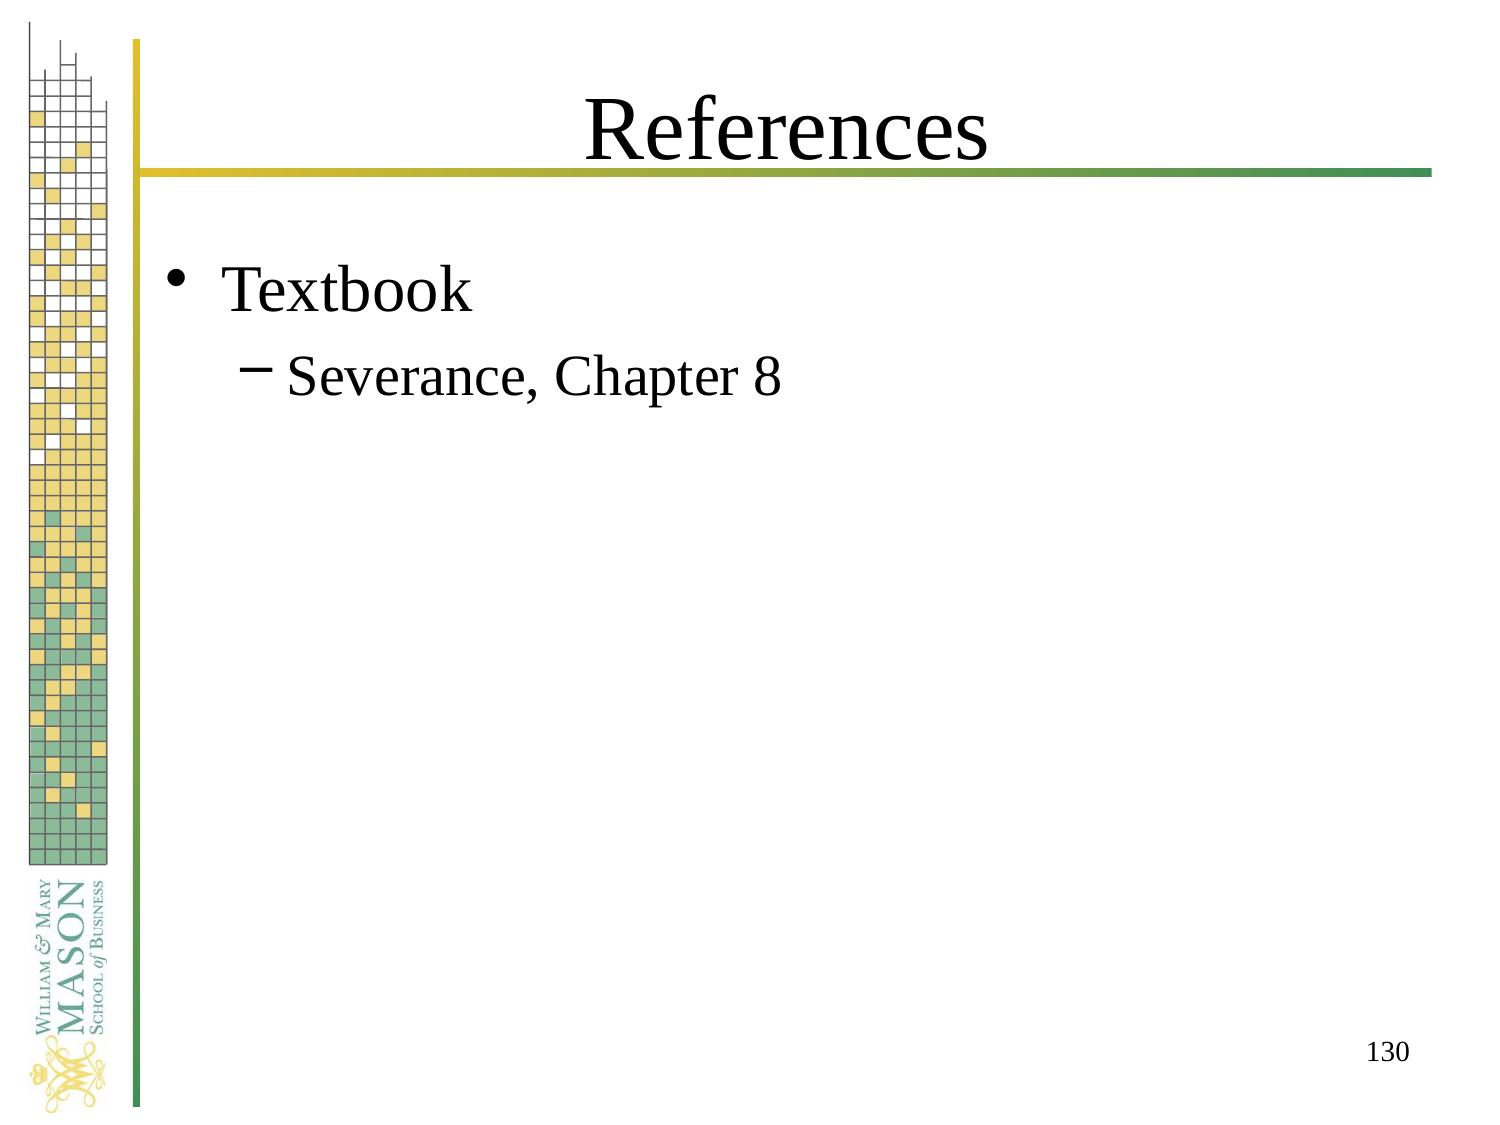

# References
Textbook
Severance, Chapter 8
130